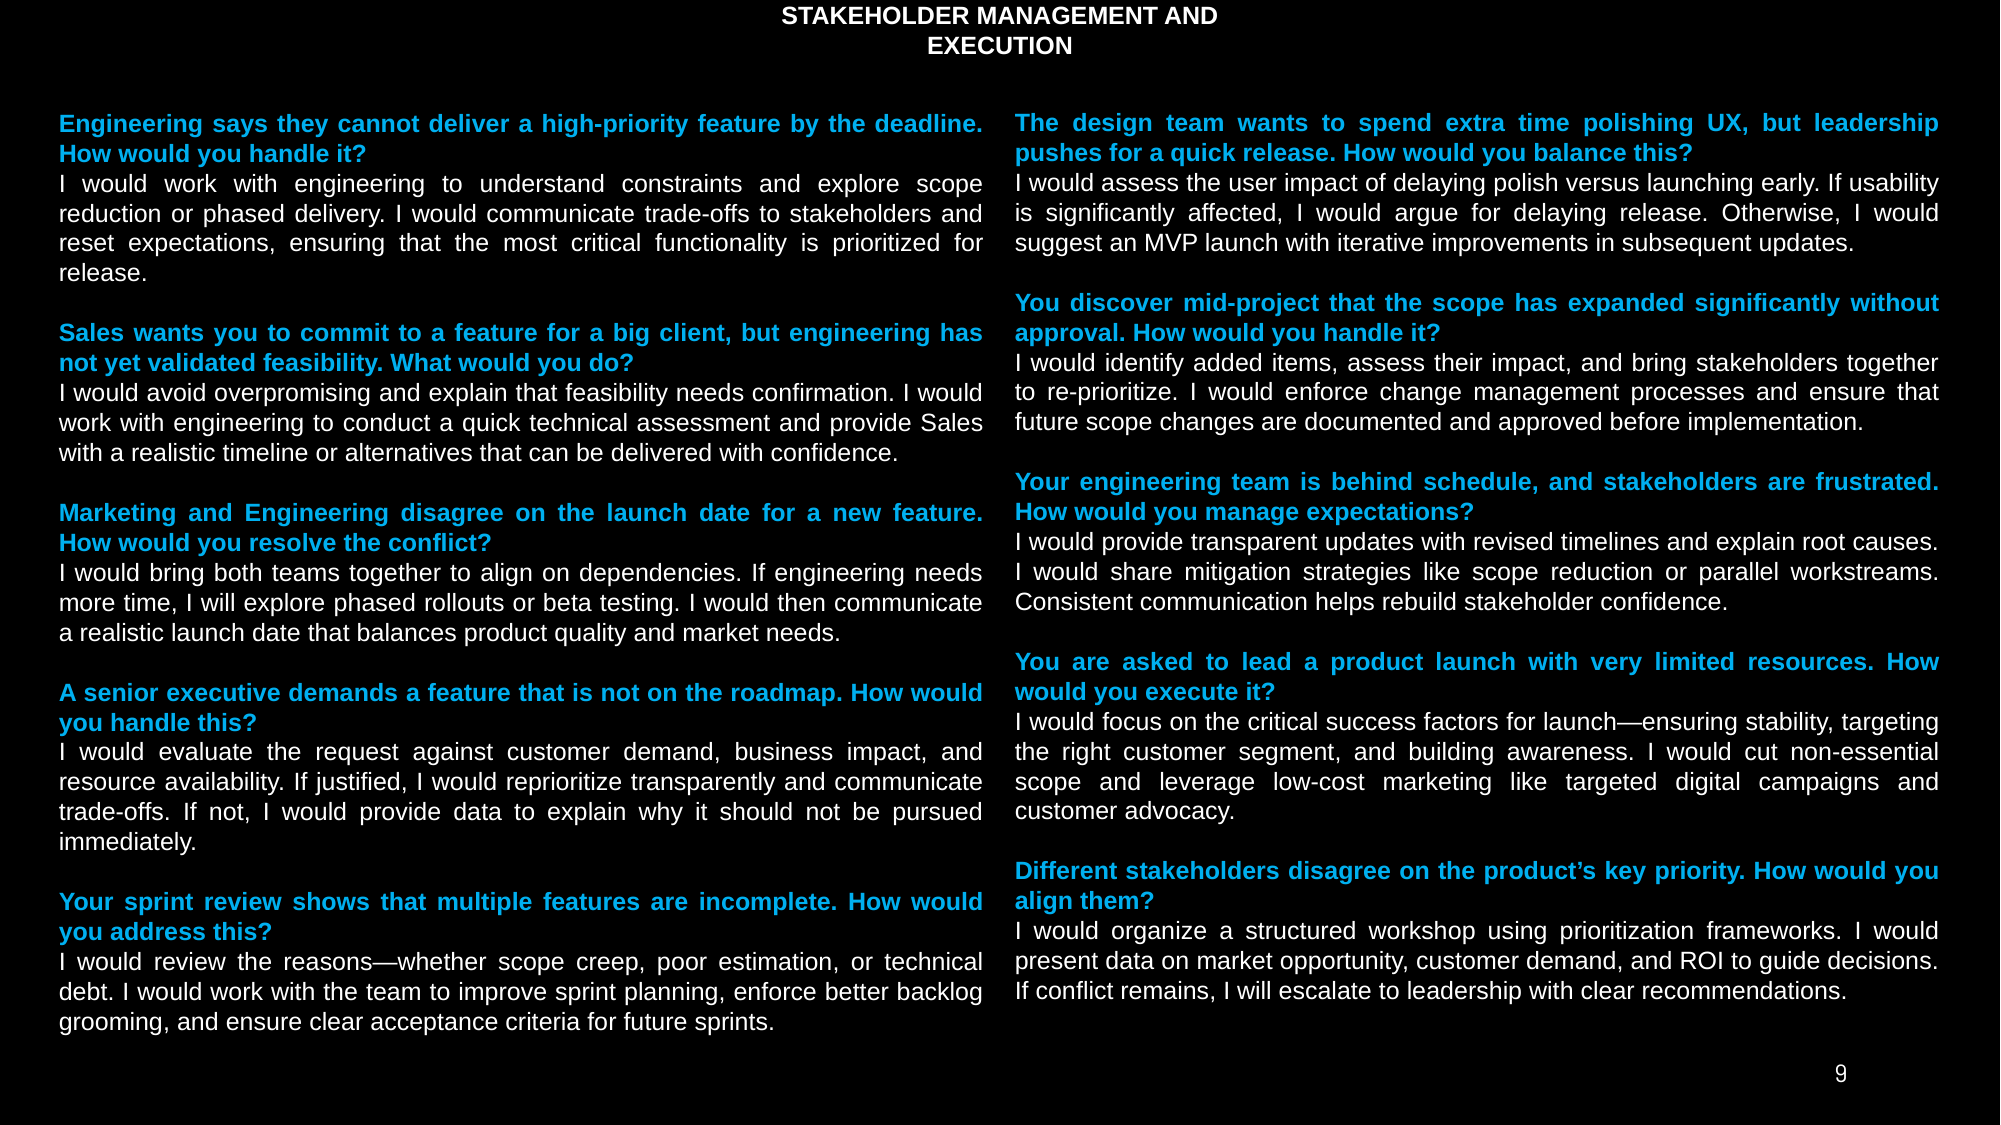

STAKEHOLDER MANAGEMENT AND EXECUTION
The design team wants to spend extra time polishing UX, but leadership pushes for a quick release. How would you balance this?
I would assess the user impact of delaying polish versus launching early. If usability is significantly affected, I would argue for delaying release. Otherwise, I would suggest an MVP launch with iterative improvements in subsequent updates.

You discover mid-project that the scope has expanded significantly without approval. How would you handle it?
I would identify added items, assess their impact, and bring stakeholders together to re-prioritize. I would enforce change management processes and ensure that future scope changes are documented and approved before implementation.

Your engineering team is behind schedule, and stakeholders are frustrated. How would you manage expectations?
I would provide transparent updates with revised timelines and explain root causes. I would share mitigation strategies like scope reduction or parallel workstreams. Consistent communication helps rebuild stakeholder confidence.

You are asked to lead a product launch with very limited resources. How would you execute it?
I would focus on the critical success factors for launch—ensuring stability, targeting the right customer segment, and building awareness. I would cut non-essential scope and leverage low-cost marketing like targeted digital campaigns and customer advocacy.

Different stakeholders disagree on the product’s key priority. How would you align them?
I would organize a structured workshop using prioritization frameworks. I would present data on market opportunity, customer demand, and ROI to guide decisions. If conflict remains, I will escalate to leadership with clear recommendations.
Engineering says they cannot deliver a high-priority feature by the deadline. How would you handle it?
I would work with engineering to understand constraints and explore scope reduction or phased delivery. I would communicate trade-offs to stakeholders and reset expectations, ensuring that the most critical functionality is prioritized for release.

Sales wants you to commit to a feature for a big client, but engineering has not yet validated feasibility. What would you do?
I would avoid overpromising and explain that feasibility needs confirmation. I would work with engineering to conduct a quick technical assessment and provide Sales with a realistic timeline or alternatives that can be delivered with confidence.

Marketing and Engineering disagree on the launch date for a new feature. How would you resolve the conflict?
I would bring both teams together to align on dependencies. If engineering needs more time, I will explore phased rollouts or beta testing. I would then communicate a realistic launch date that balances product quality and market needs.

A senior executive demands a feature that is not on the roadmap. How would you handle this?
I would evaluate the request against customer demand, business impact, and resource availability. If justified, I would reprioritize transparently and communicate trade-offs. If not, I would provide data to explain why it should not be pursued immediately.

Your sprint review shows that multiple features are incomplete. How would you address this?
I would review the reasons—whether scope creep, poor estimation, or technical debt. I would work with the team to improve sprint planning, enforce better backlog grooming, and ensure clear acceptance criteria for future sprints.
9